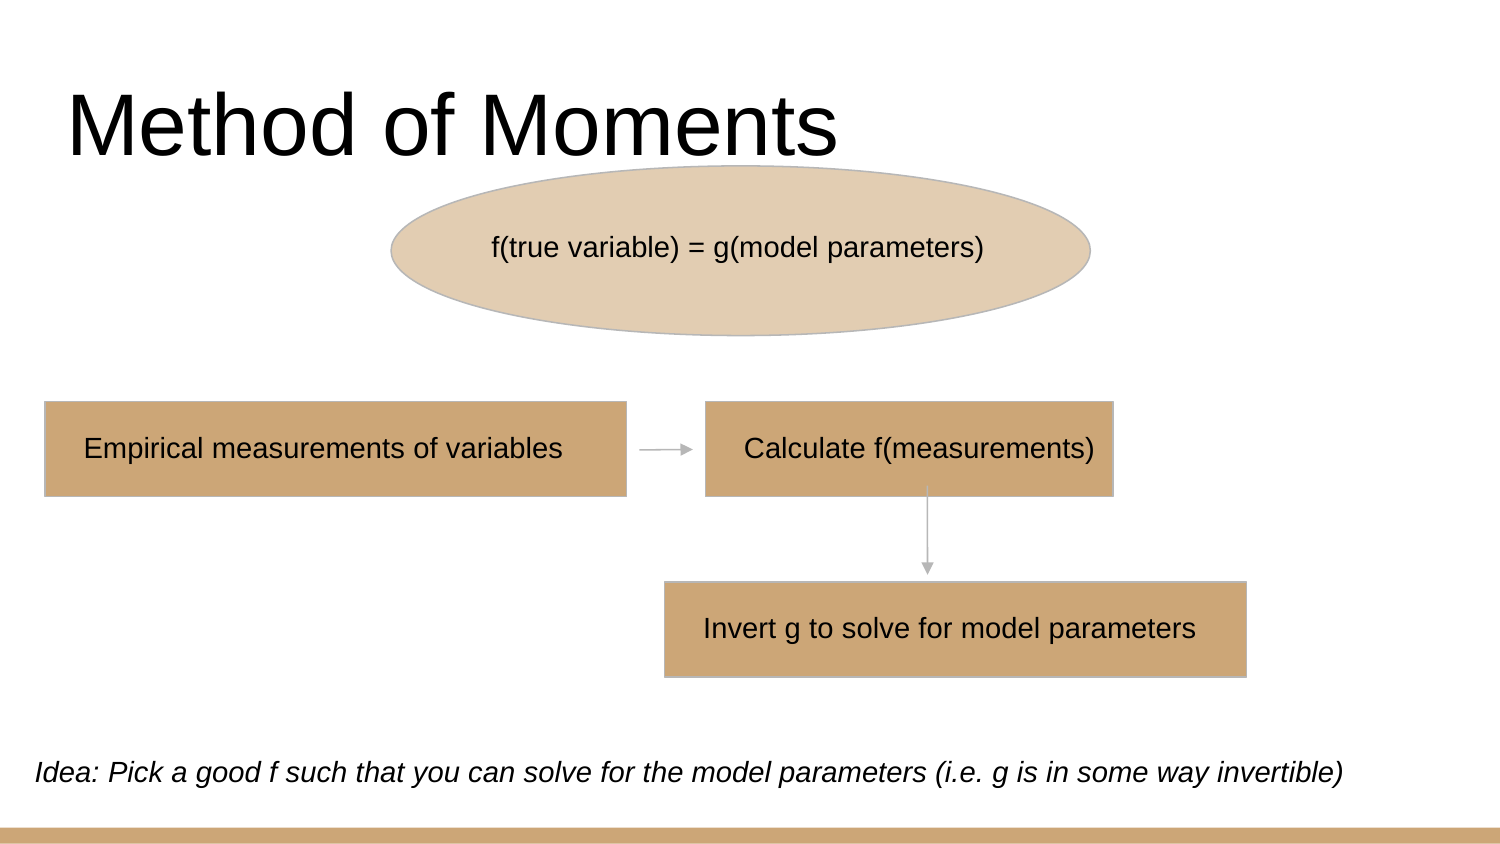

# Method of Moments

f(true variable) = g(model parameters)

Empirical measurements of variables
Calculate f(measurements)

Invert g to solve for model parameters
Idea: Pick a good f such that you can solve for the model parameters (i.e. g is in some way invertible)